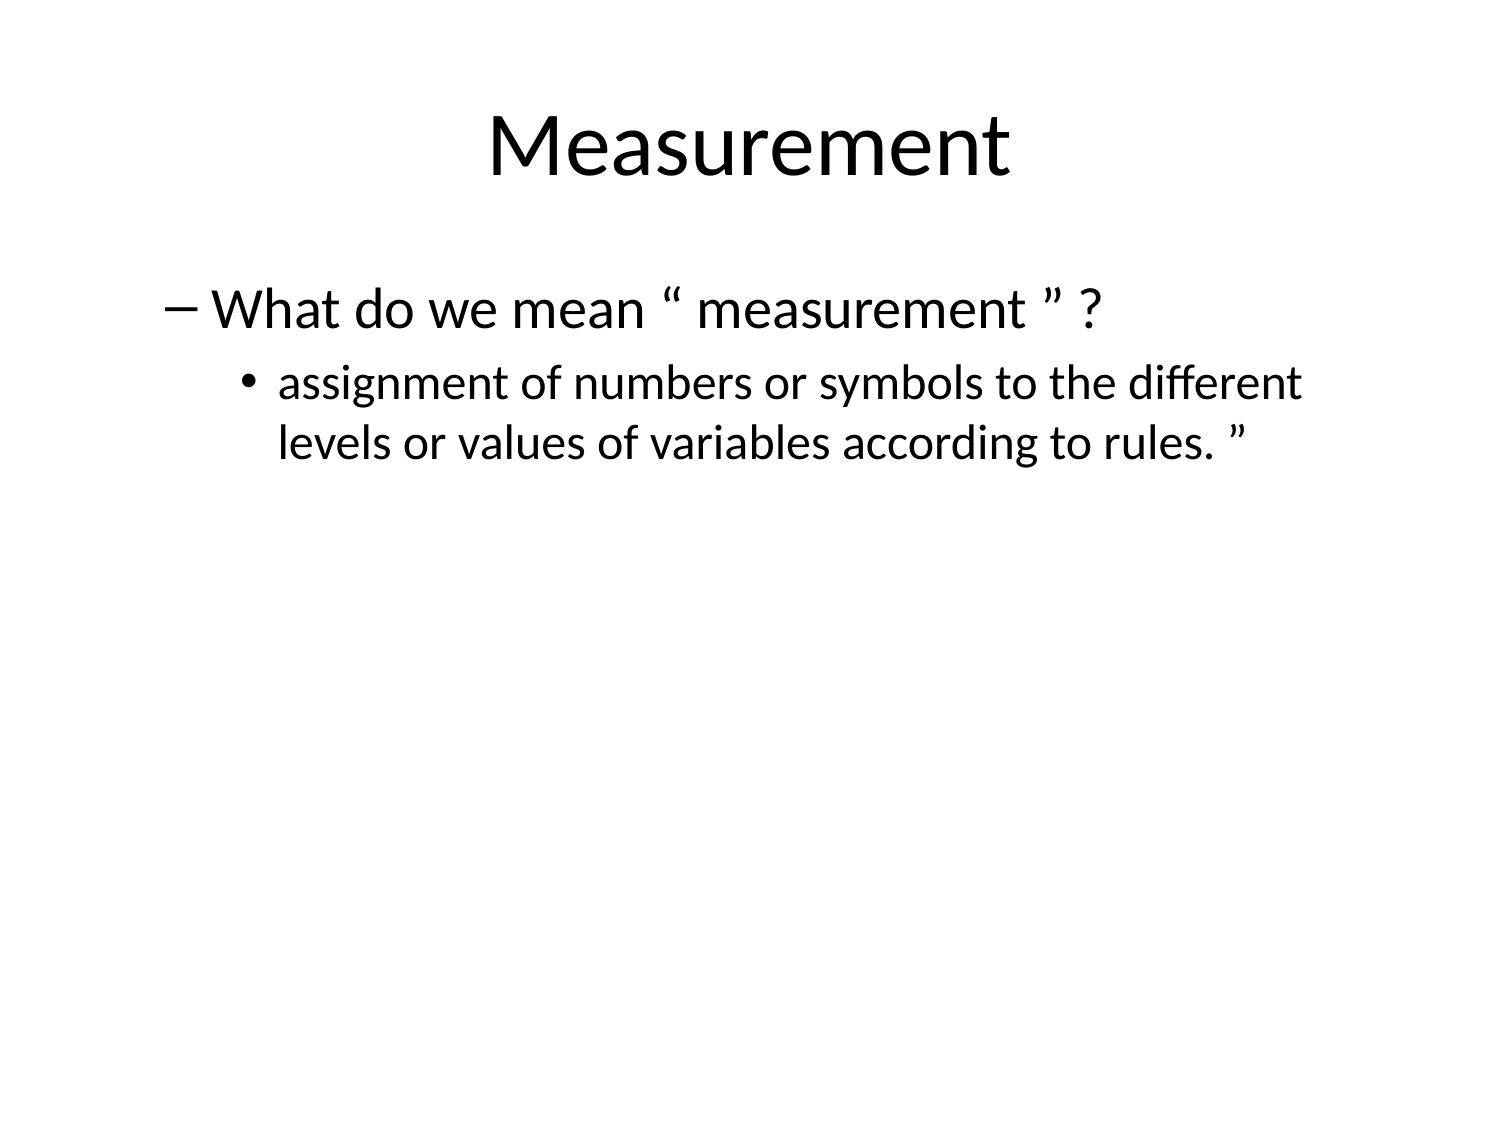

# Measurement
What do we mean “ measurement ” ?
assignment of numbers or symbols to the different levels or values of variables according to rules. ”